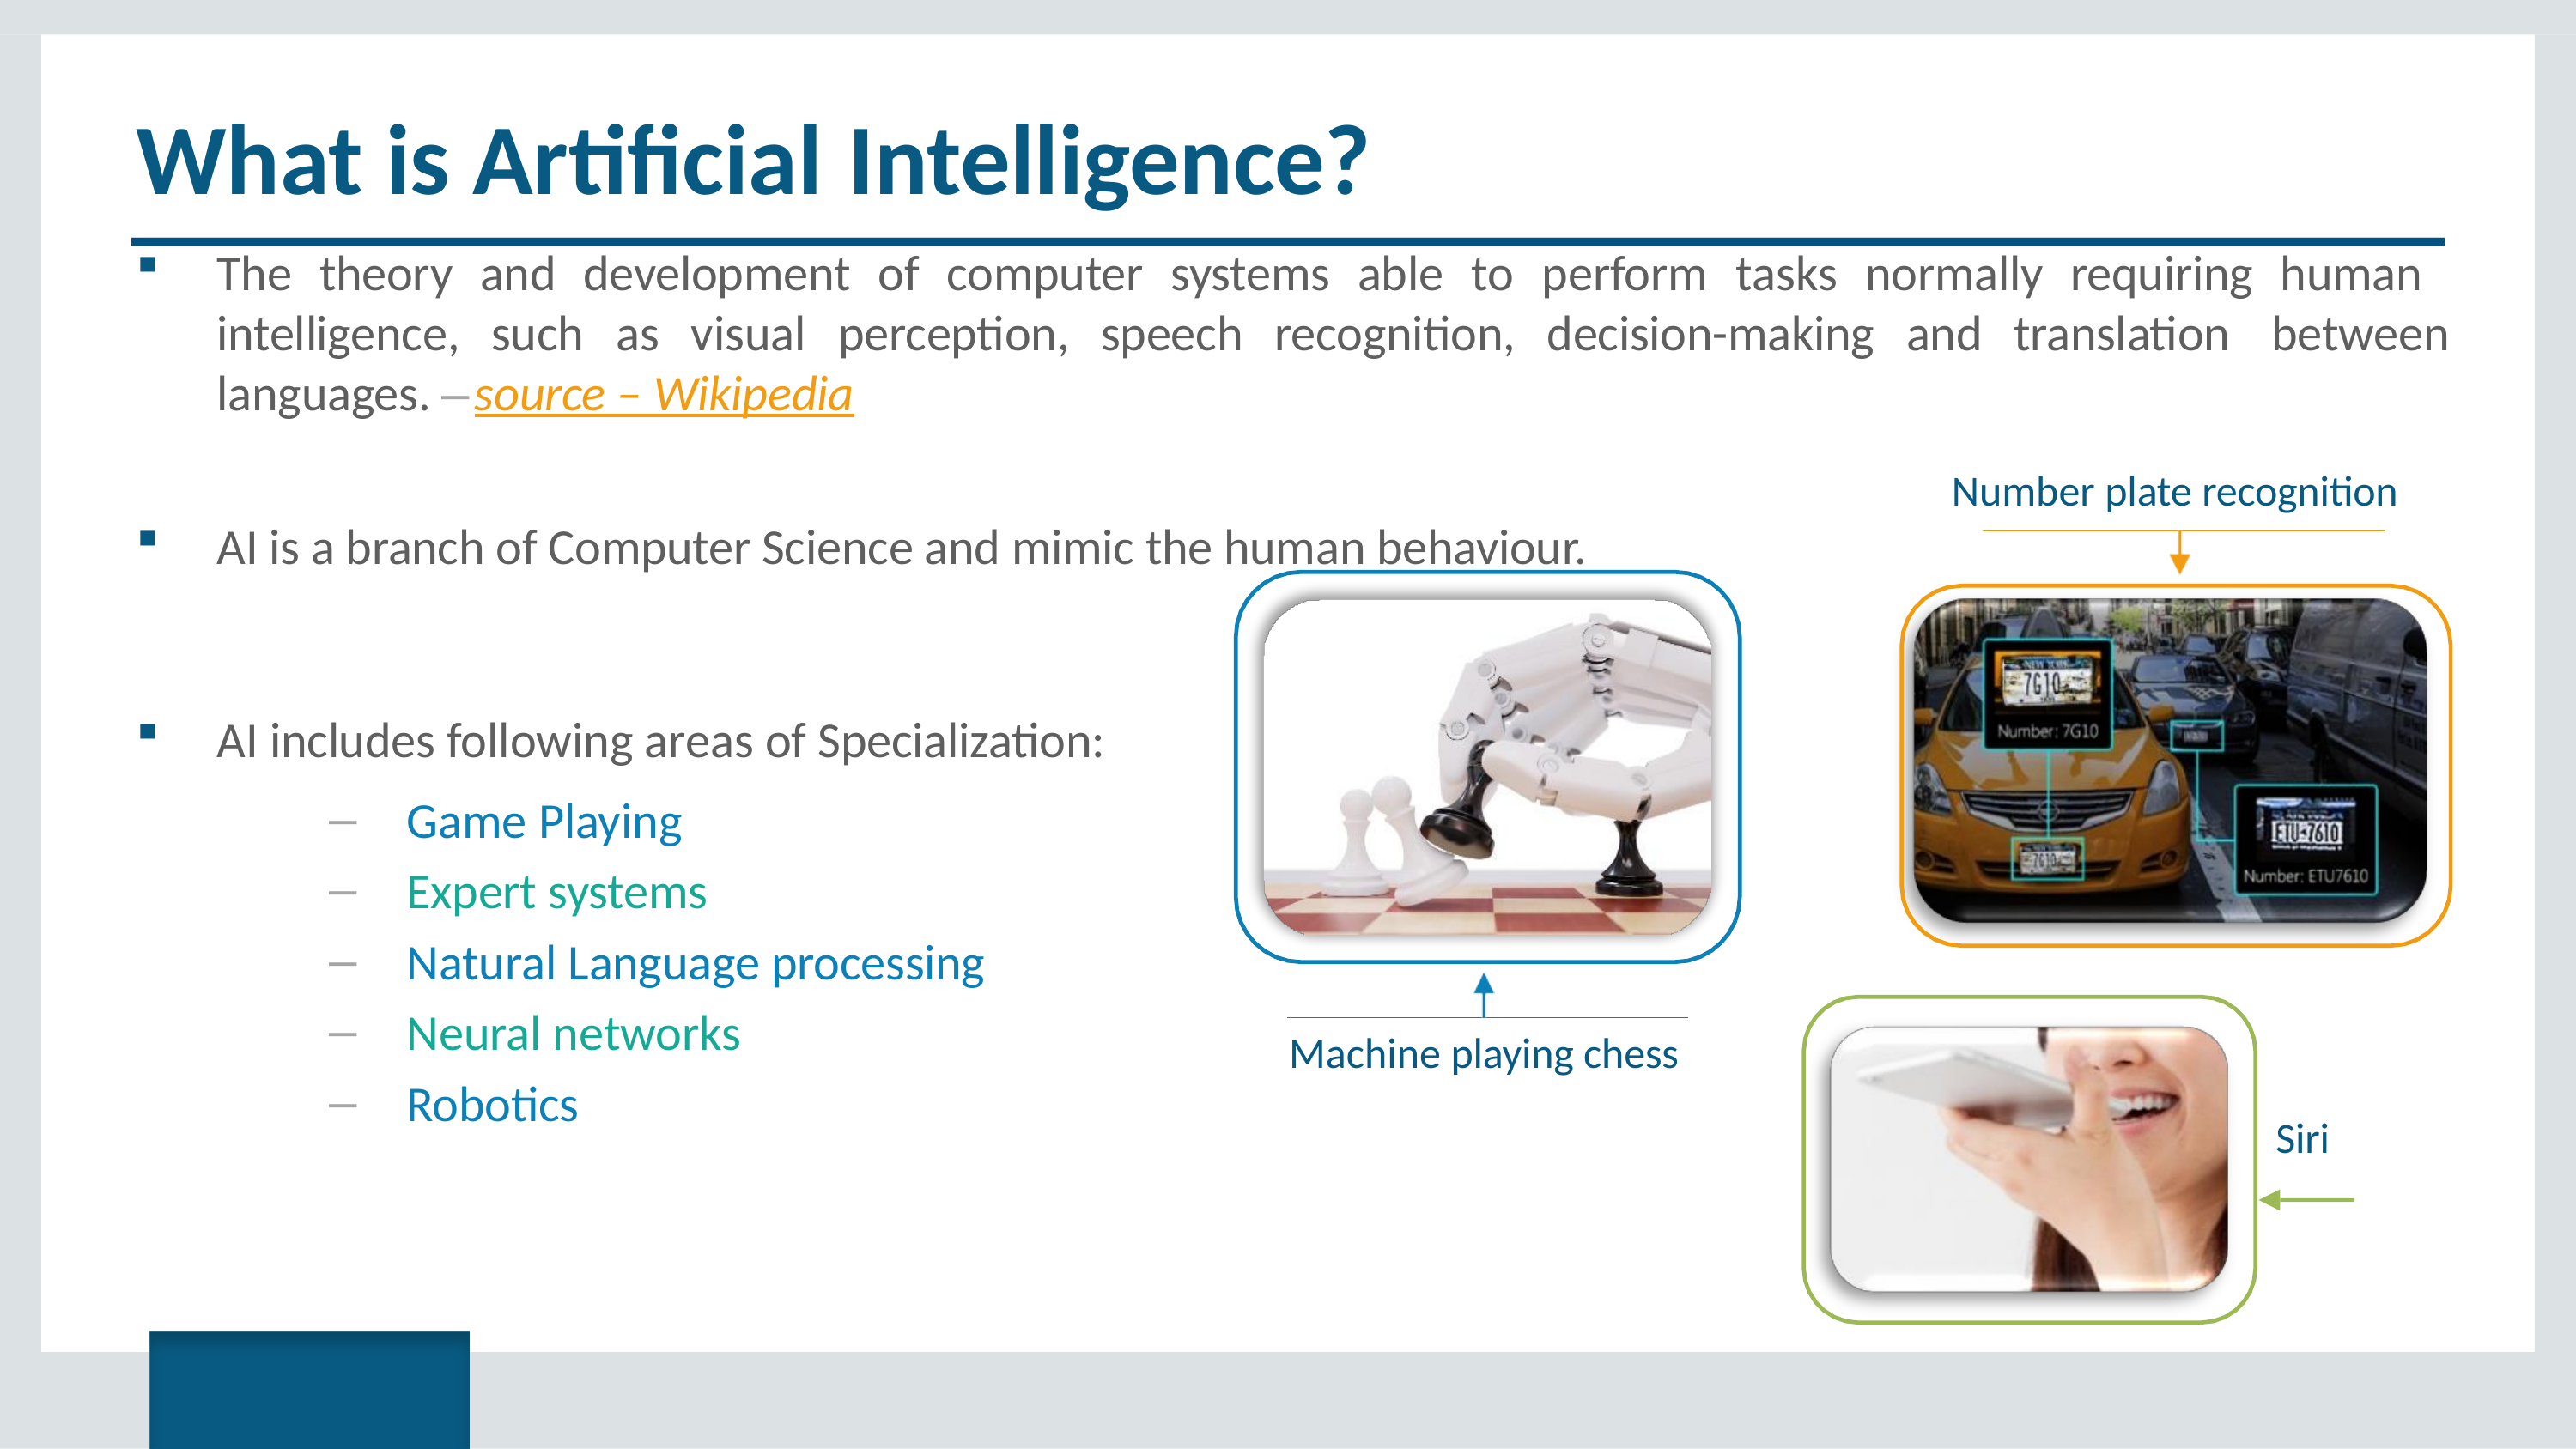

# What is Artificial Intelligence?
The theory and development of computer systems able to perform tasks normally requiring human  intelligence, such as visual perception, speech recognition, decision-making and translation between languages. –	source – Wikipedia

AI is a branch of Computer Science and mimic the human behaviour.

Number plate recognition

AI includes following areas of Specialization:
Game Playing
Expert systems
Natural Language processing
Neural networks
Robotics

Machine playing chess
Siri